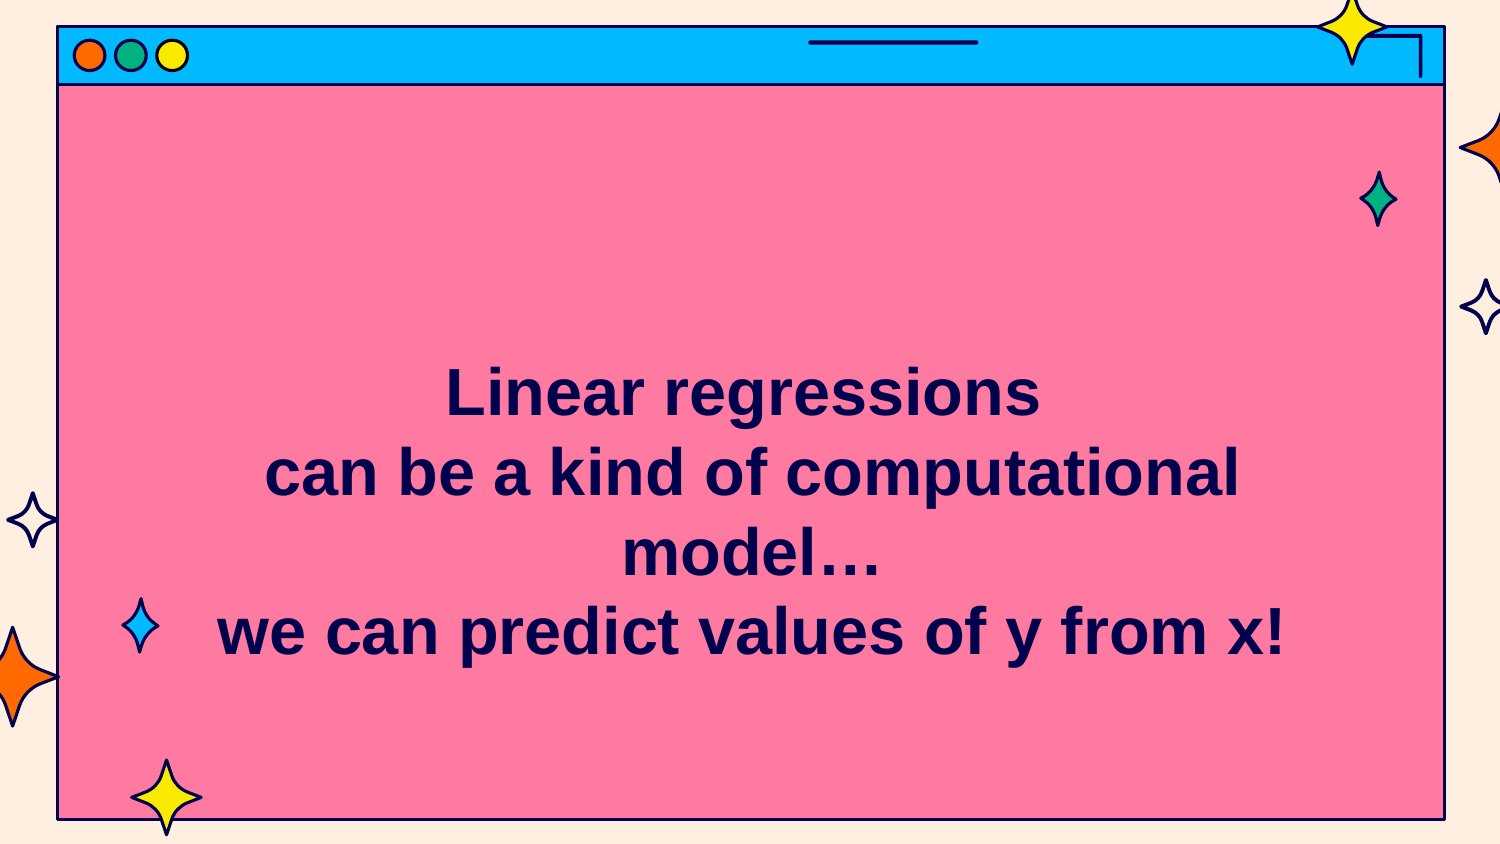

# Linear regressions can be a kind of computational model… we can predict values of y from x!